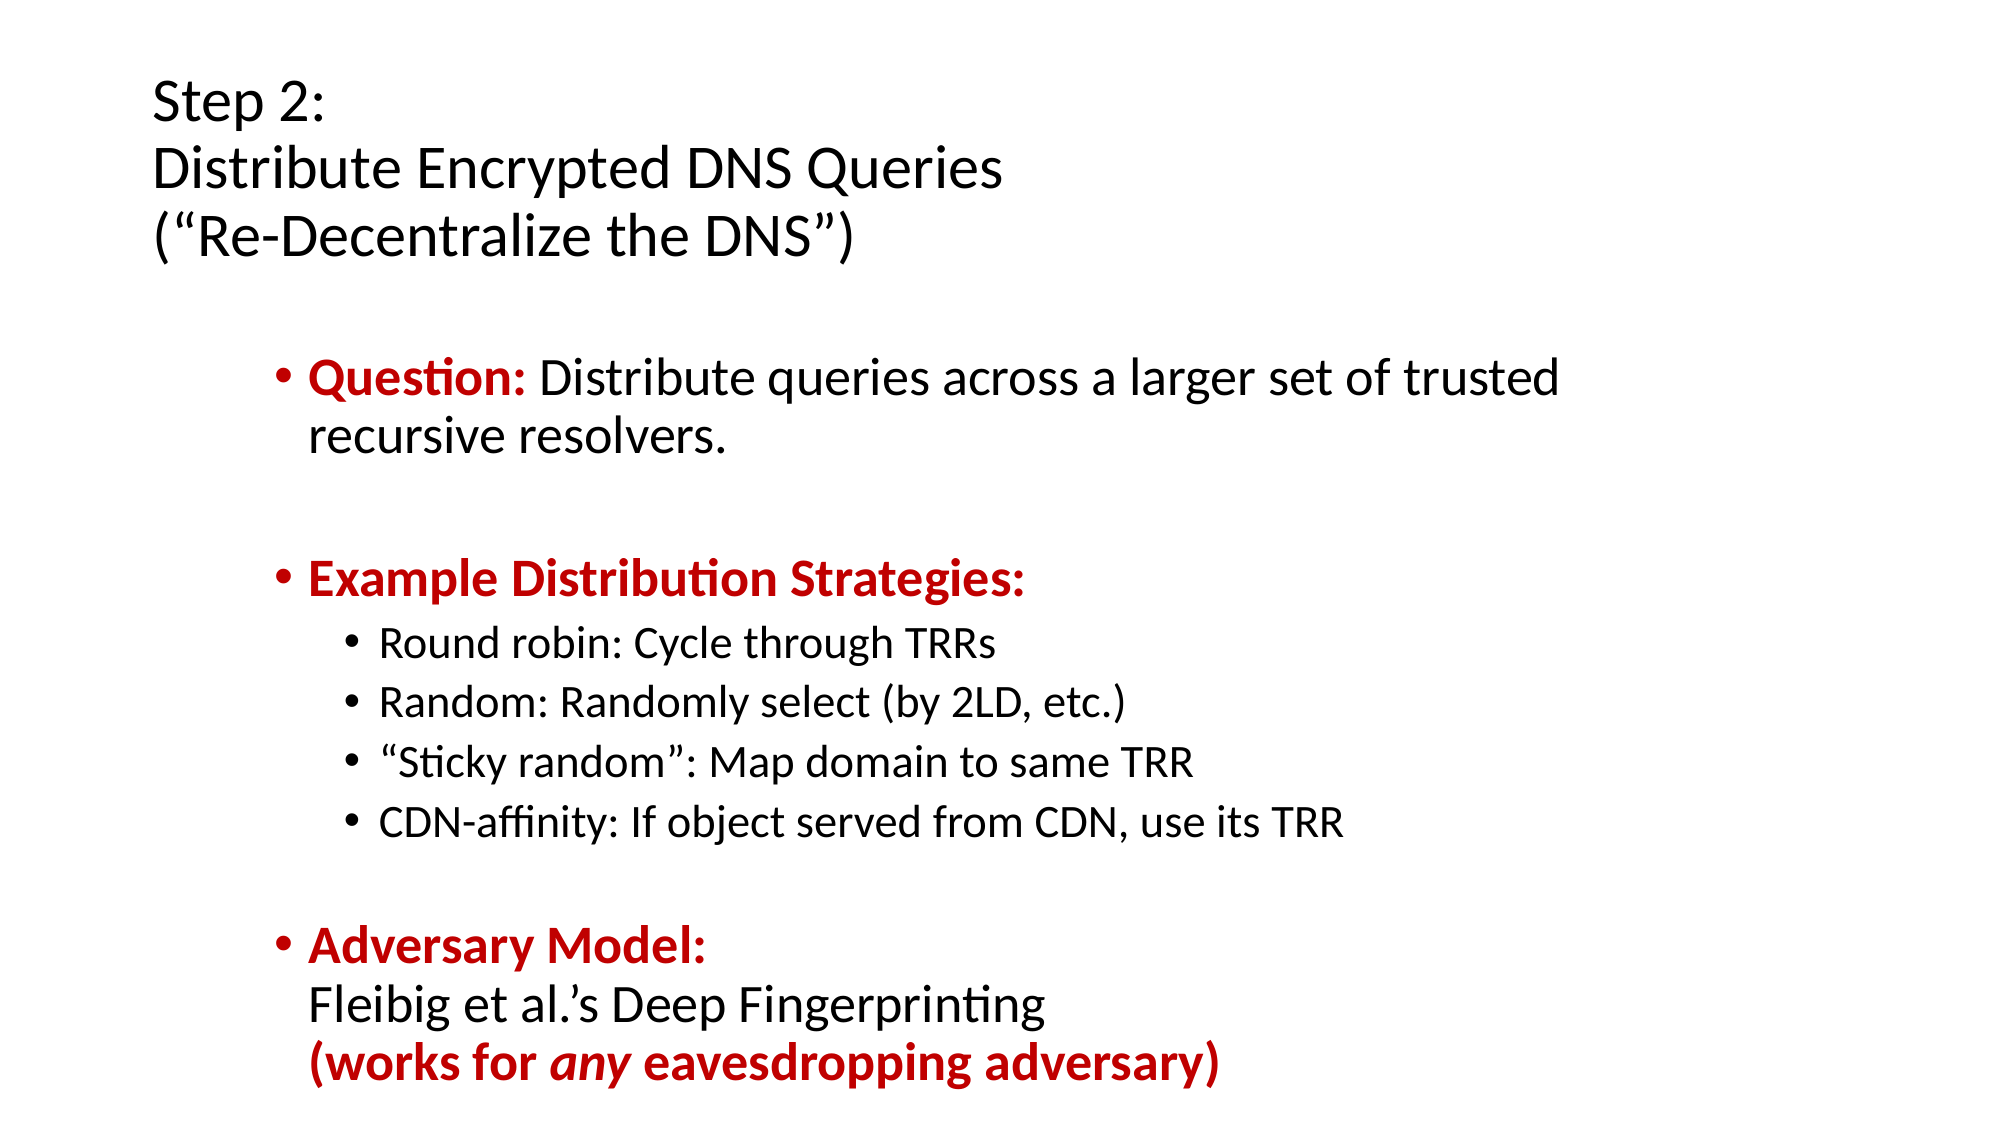

# Step 2: Distribute Encrypted DNS Queries (“Re-Decentralize the DNS”)
Question: Distribute queries across a larger set of trusted recursive resolvers.
Example Distribution Strategies:
Round robin: Cycle through TRRs
Random: Randomly select (by 2LD, etc.)
“Sticky random”: Map domain to same TRR
CDN-affinity: If object served from CDN, use its TRR
Adversary Model:
Fleibig et al.’s Deep Fingerprinting
(works for any eavesdropping adversary)